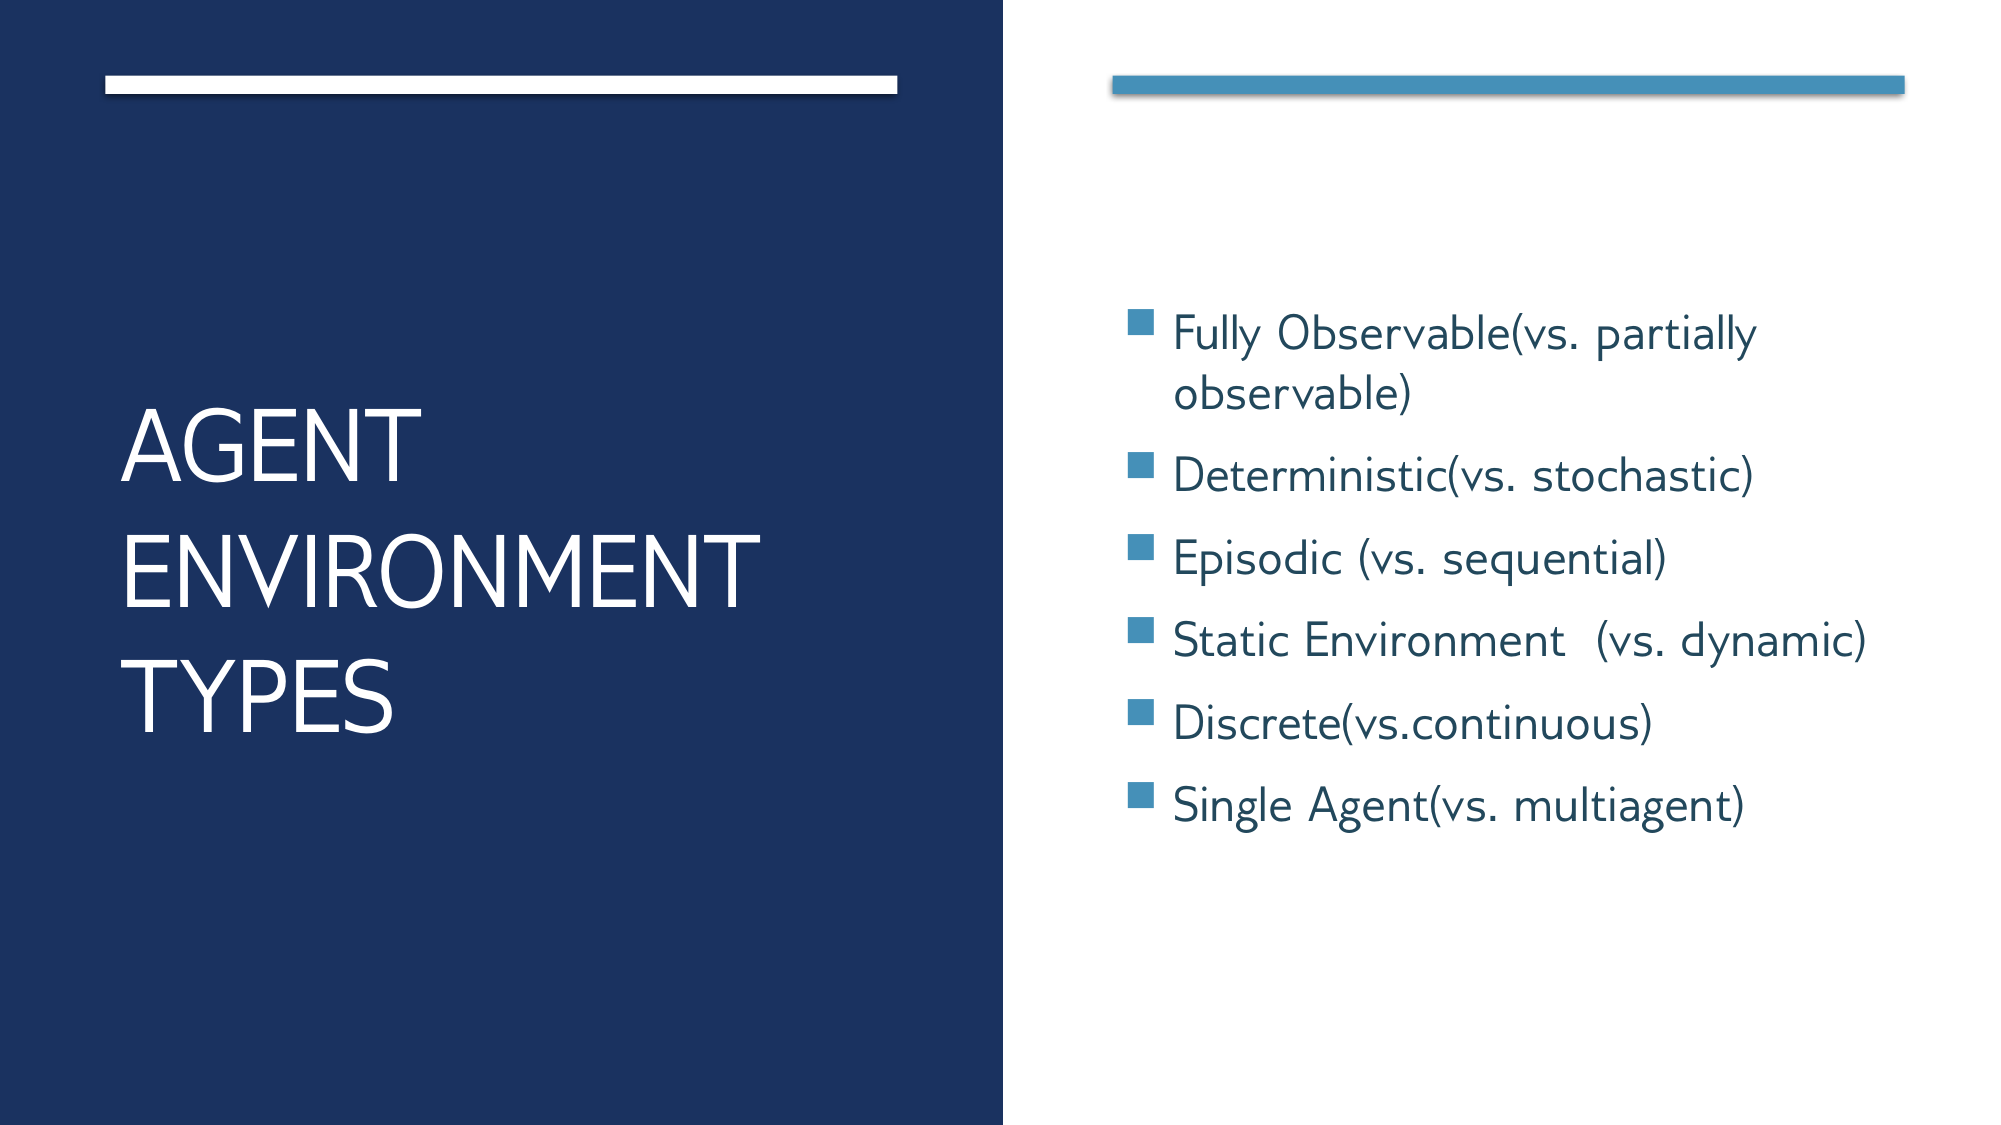

# Agent Environment Types
Fully Observable(vs. partially observable)
Deterministic(vs. stochastic)
Episodic (vs. sequential)
Static Environment  (vs. dynamic)
Discrete(vs.continuous)
Single Agent(vs. multiagent)